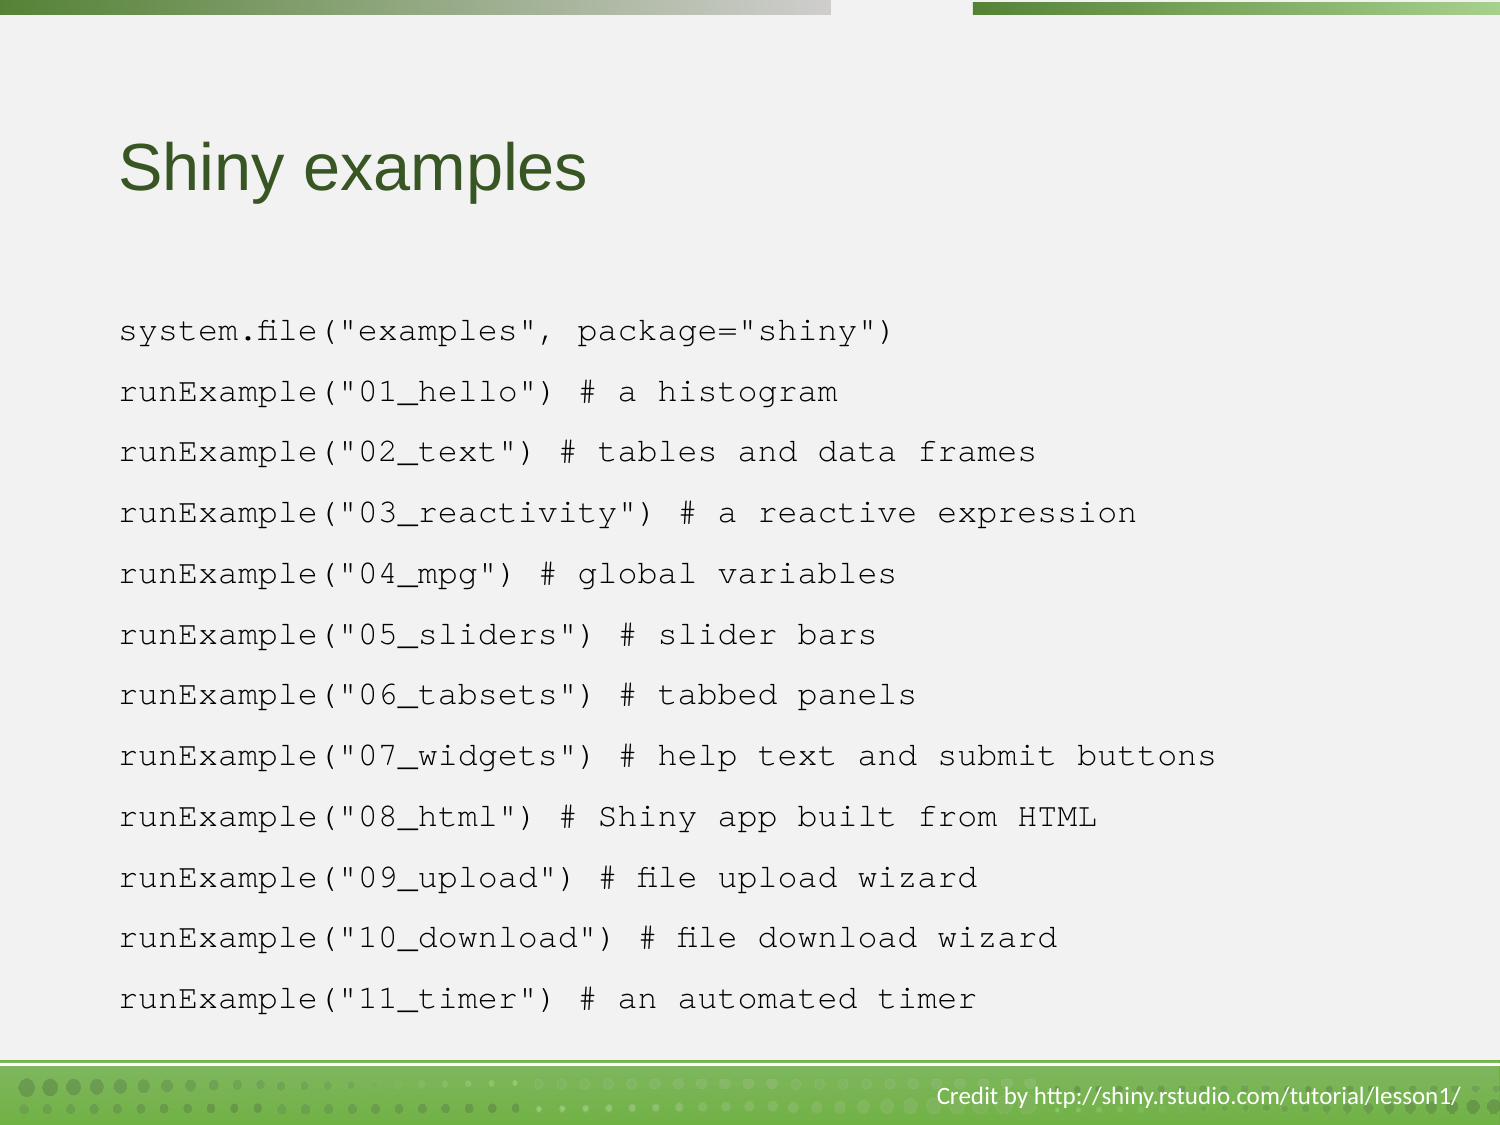

# Shiny examples
system.file("examples", package="shiny")
runExample("01_hello") # a histogram
runExample("02_text") # tables and data frames
runExample("03_reactivity") # a reactive expression
runExample("04_mpg") # global variables
runExample("05_sliders") # slider bars
runExample("06_tabsets") # tabbed panels
runExample("07_widgets") # help text and submit buttons
runExample("08_html") # Shiny app built from HTML
runExample("09_upload") # file upload wizard
runExample("10_download") # file download wizard
runExample("11_timer") # an automated timer
Credit by http://shiny.rstudio.com/tutorial/lesson1/